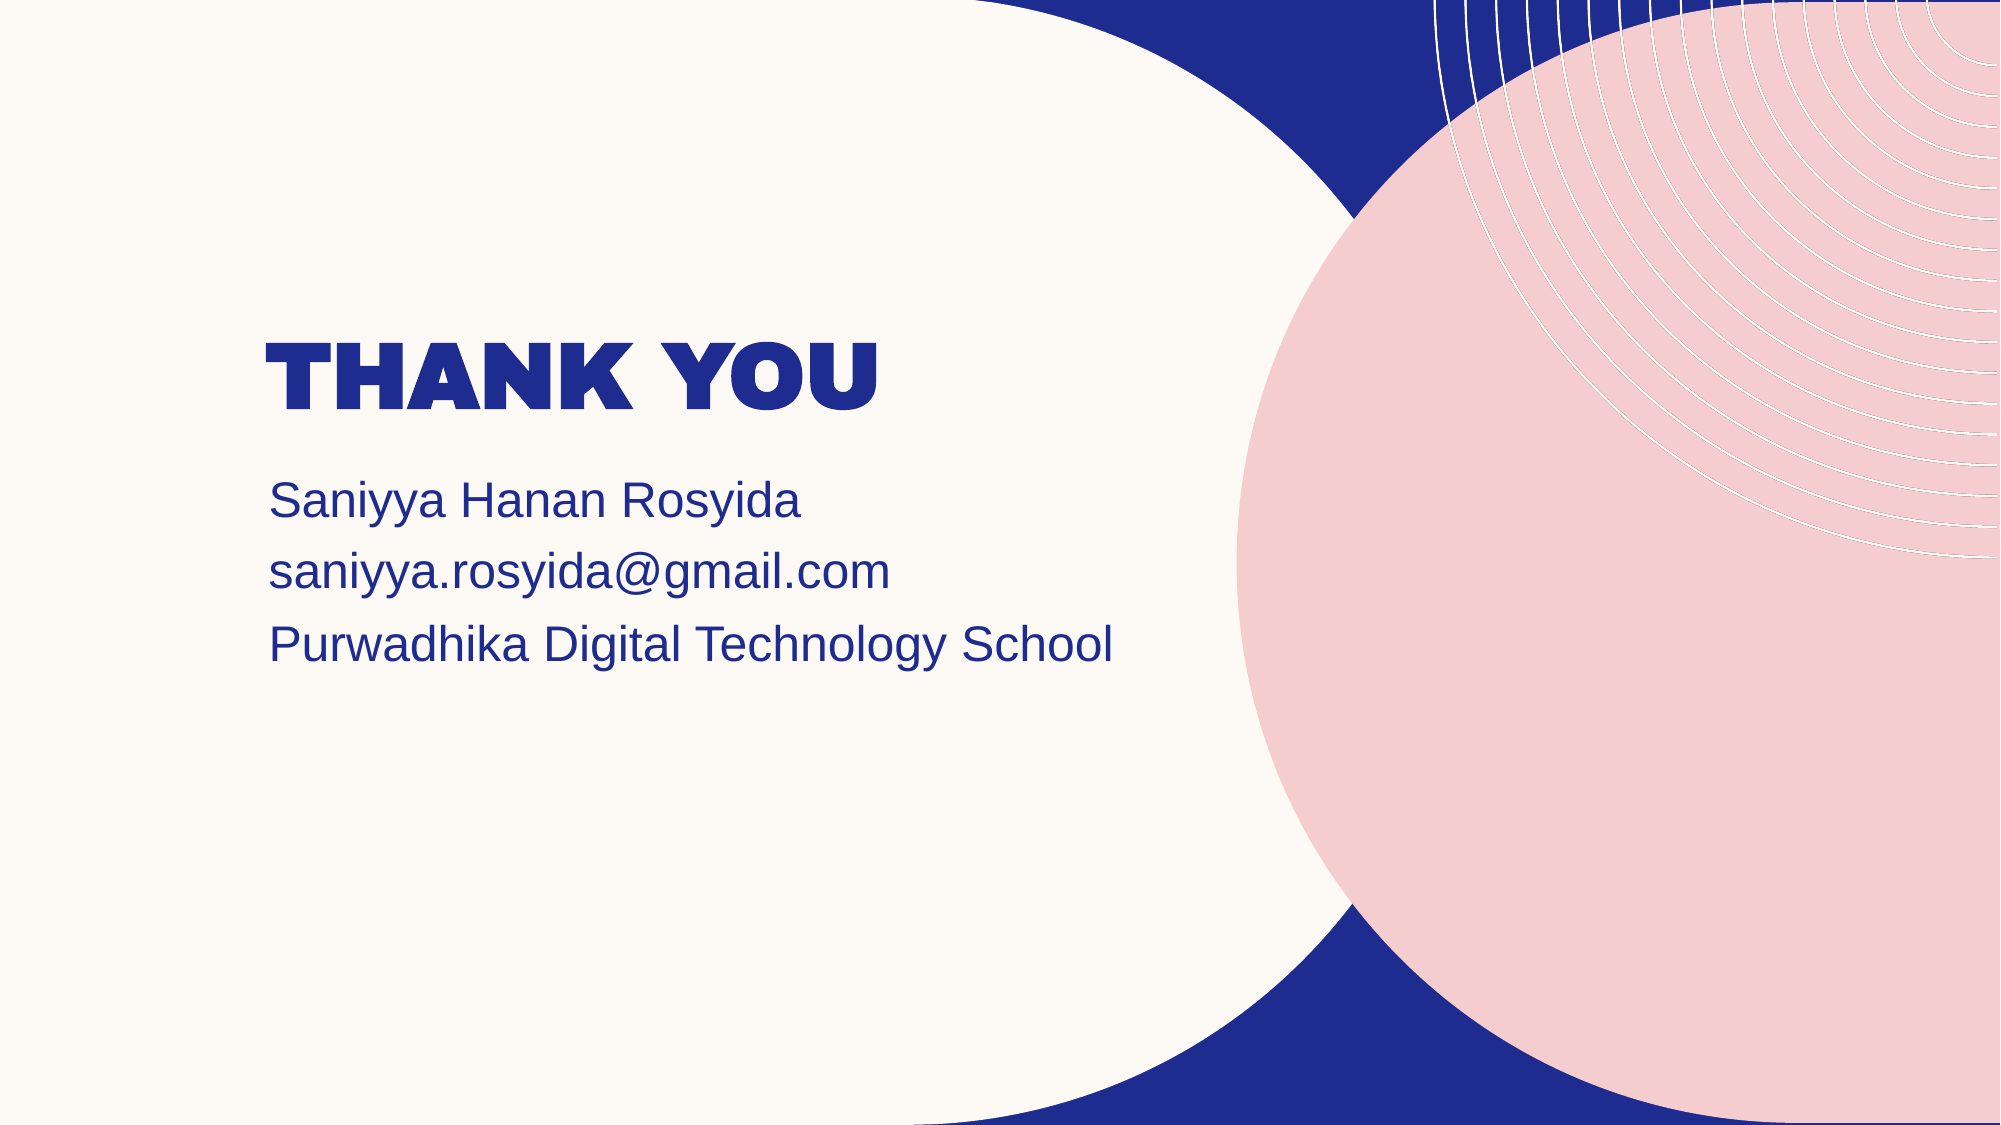

# THANK YOU
Saniyya Hanan Rosyida
saniyya.rosyida@gmail.com
Purwadhika Digital Technology School